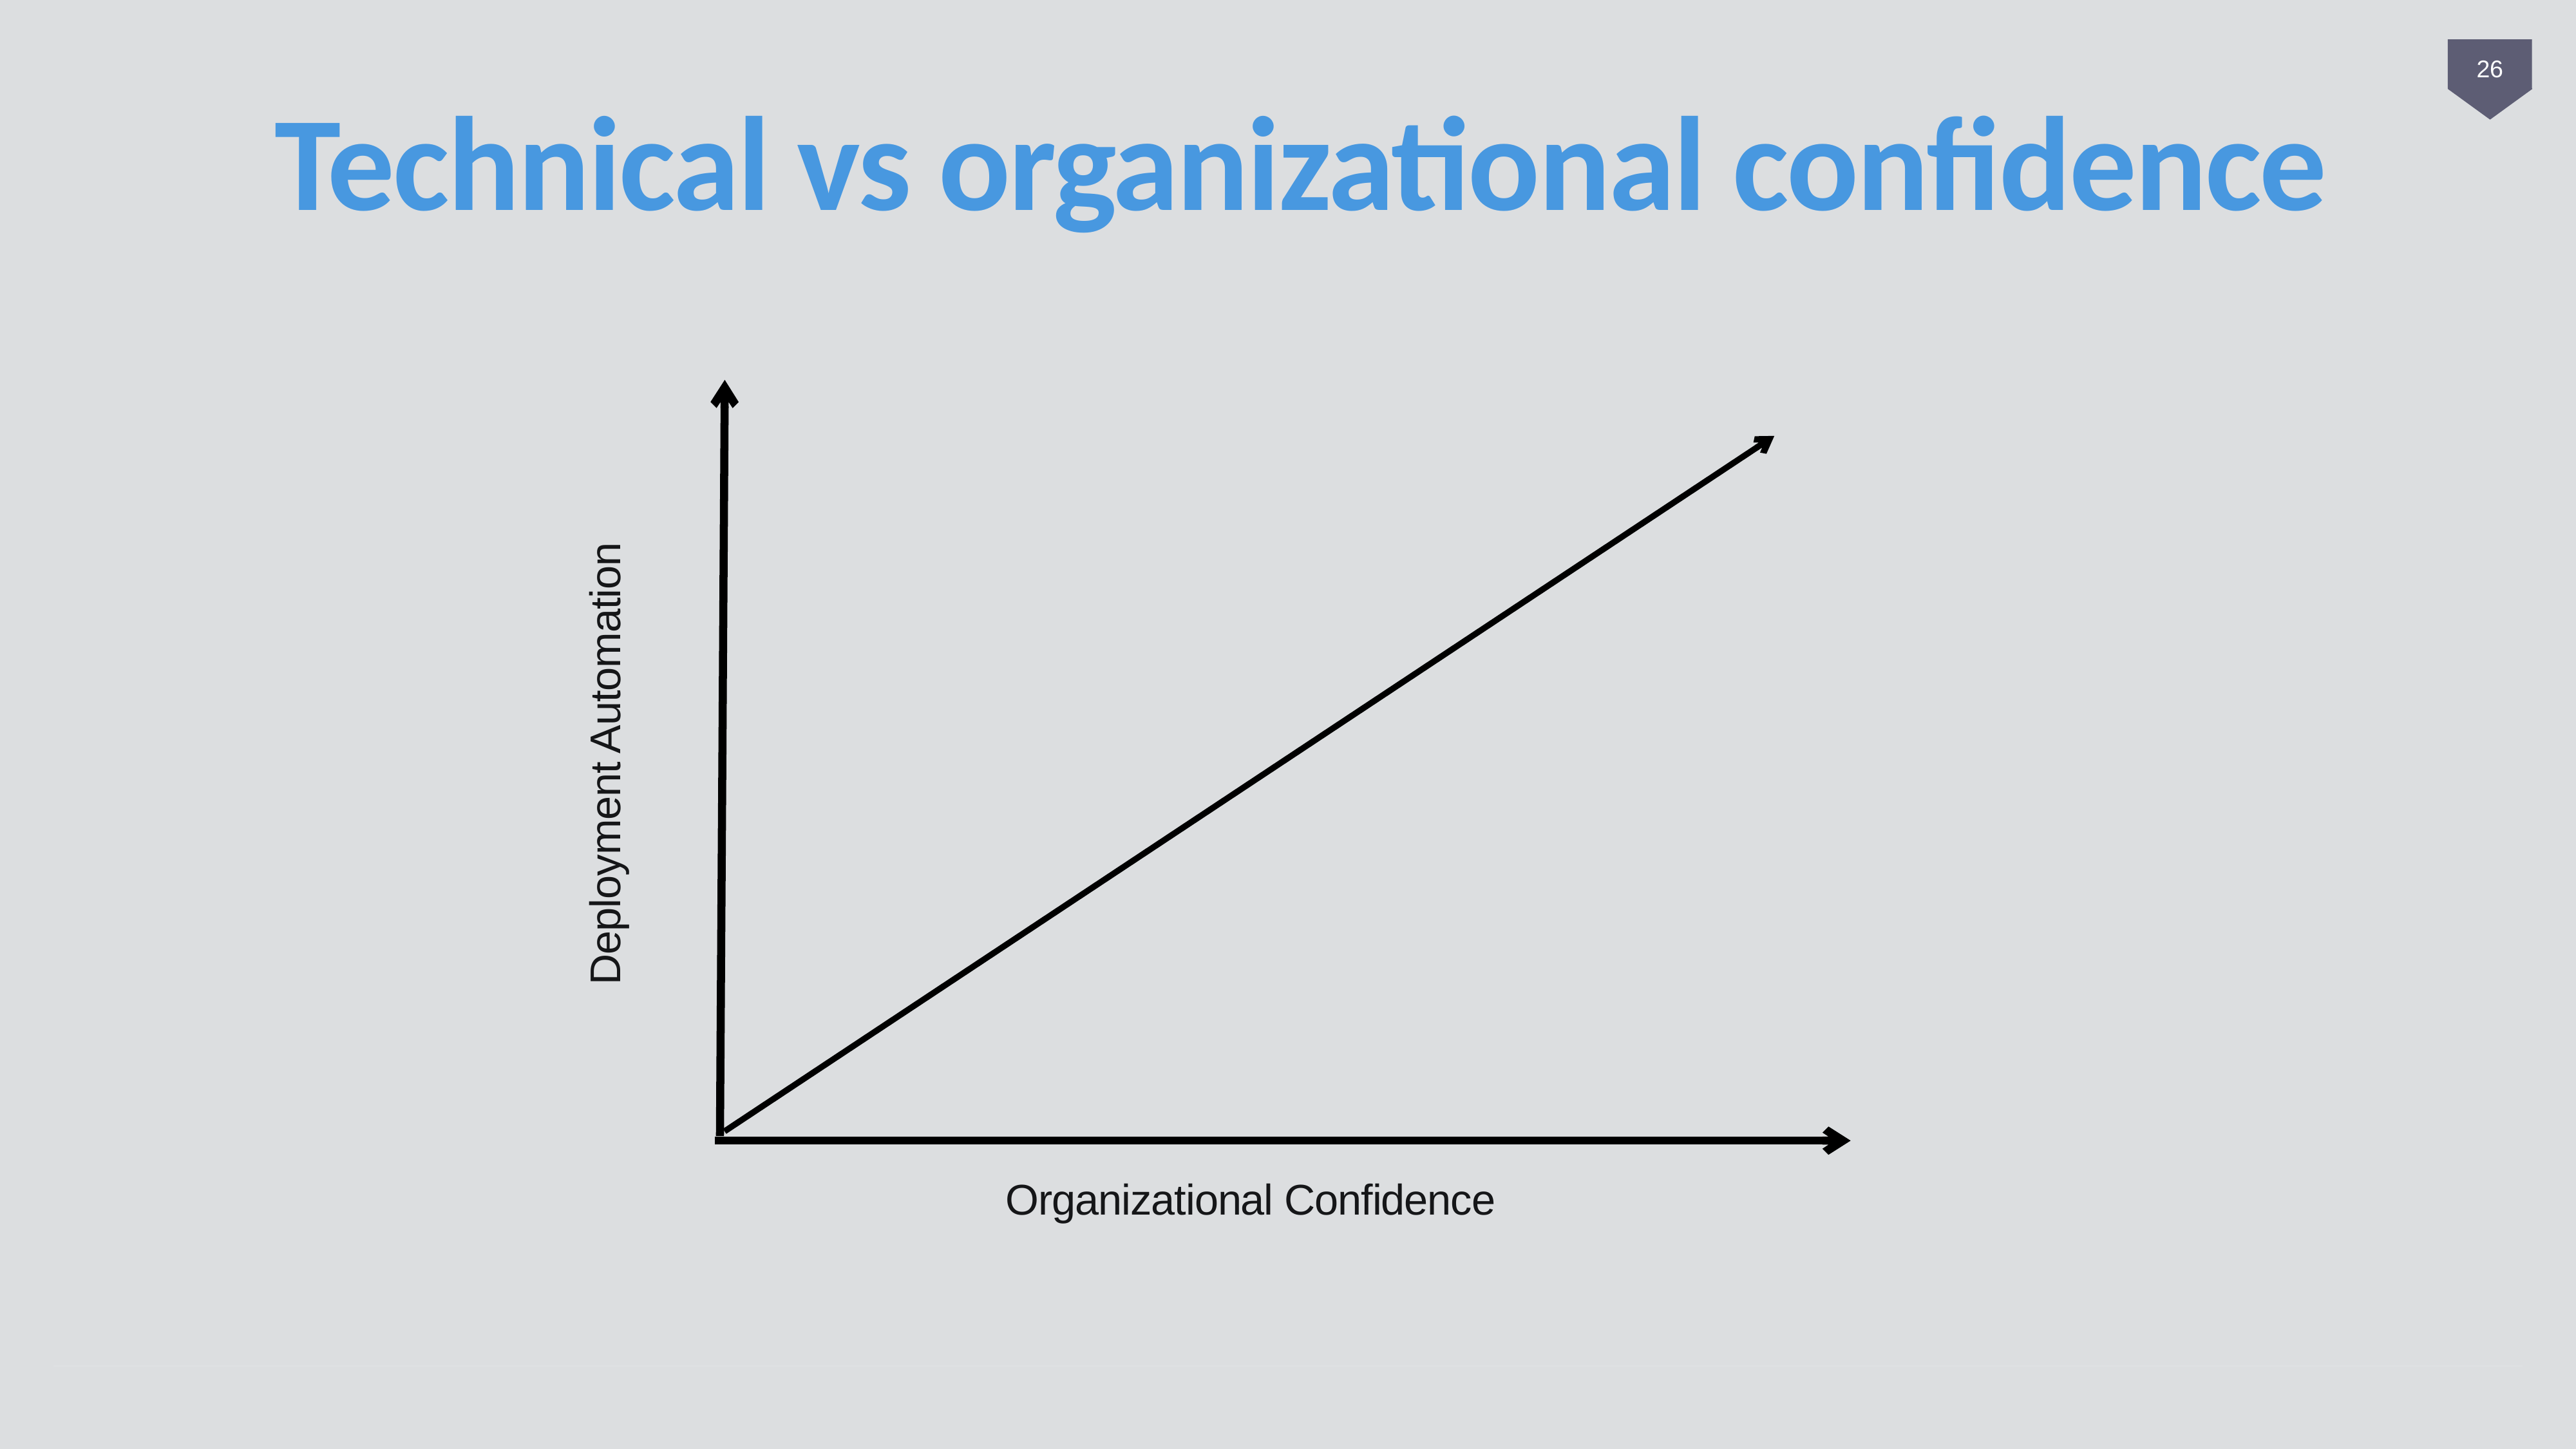

26
Technical vs organizational confidence
Deployment Automation
Organizational Confidence